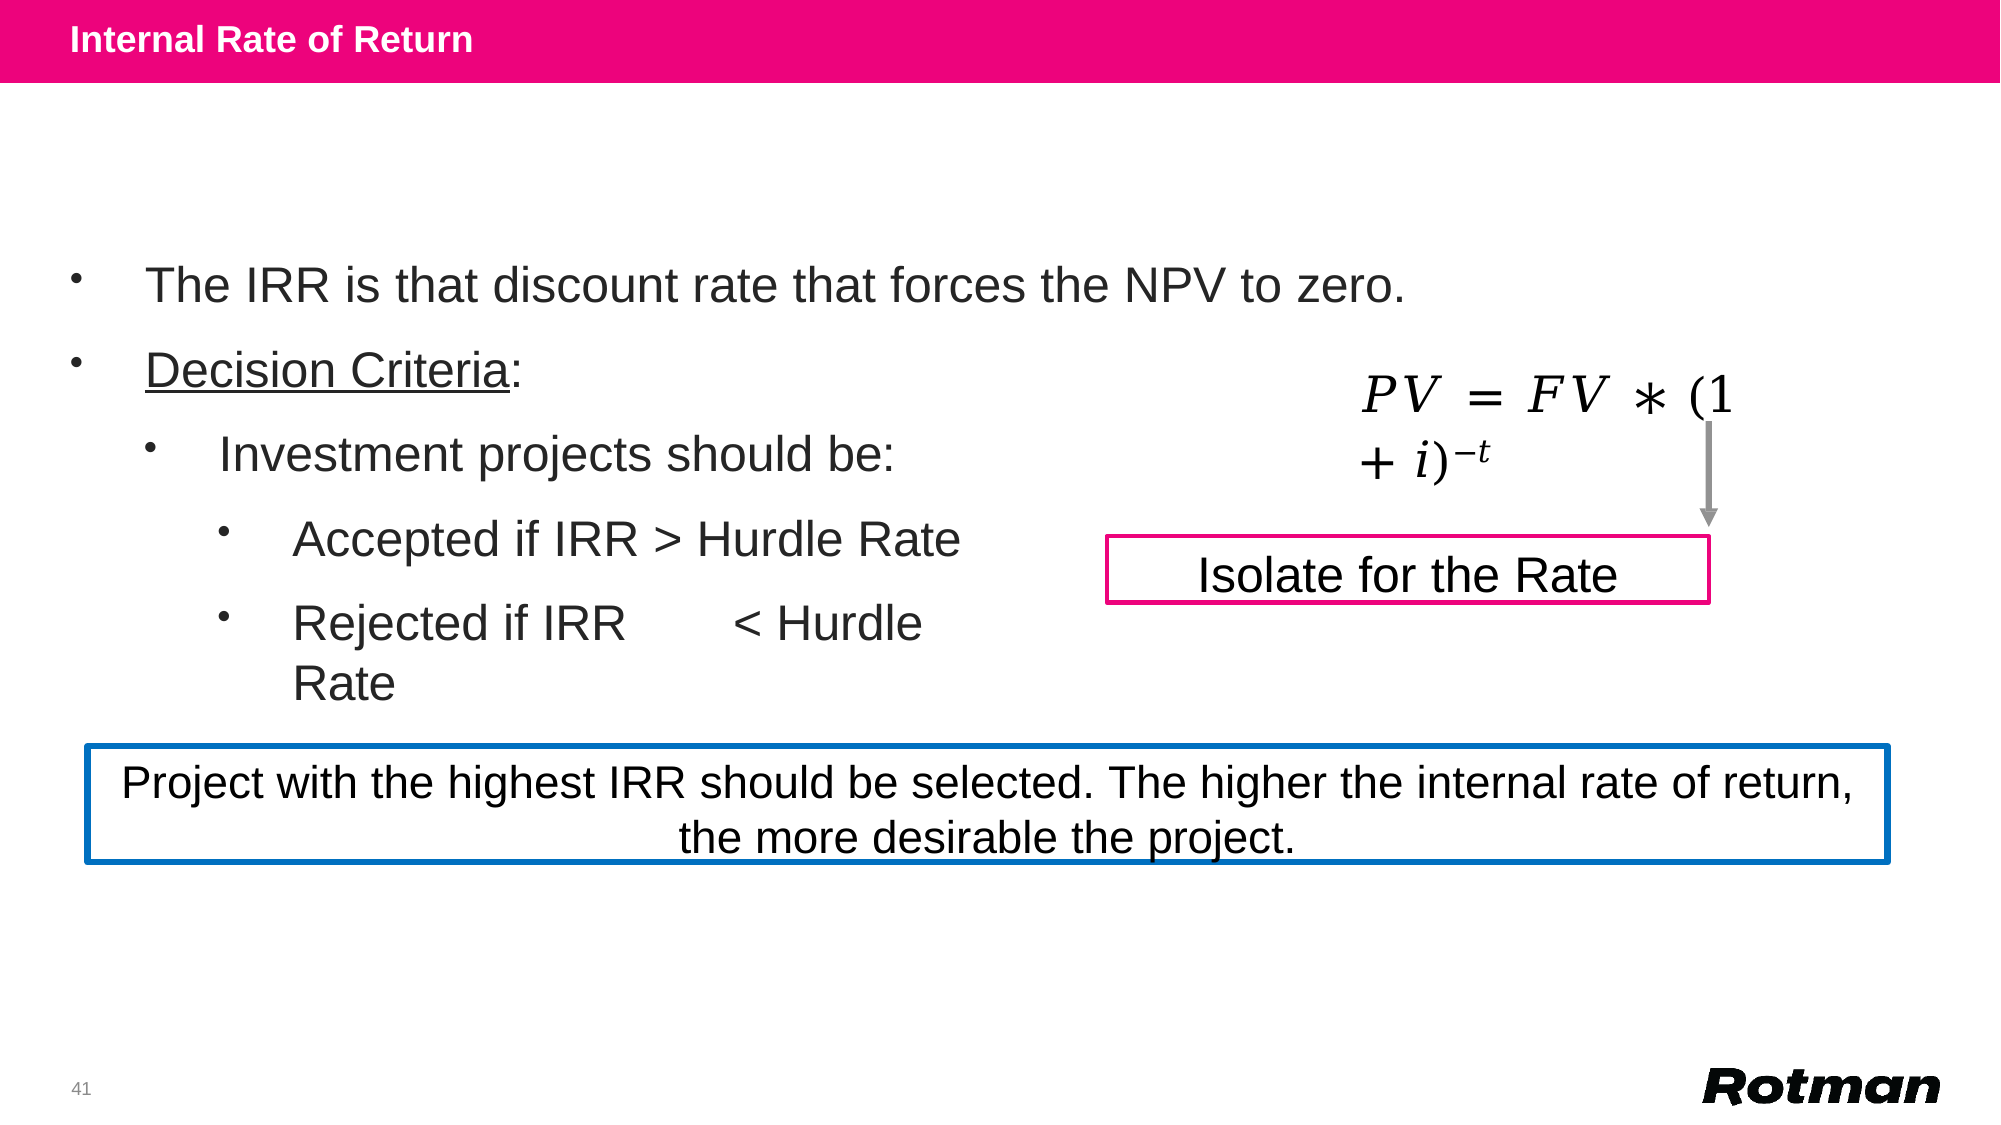

Internal Rate of Return
The IRR is that discount rate that forces the NPV to zero.
Decision Criteria:
𝑃𝑉 = 𝐹𝑉 ∗ (1 + 𝑖)−𝑡
Investment projects should be:

Accepted if IRR > Hurdle Rate
Rejected if IRR	< Hurdle Rate
Isolate for the Rate
Project with the highest IRR should be selected. The higher the internal rate of return,
the more desirable the project.
41